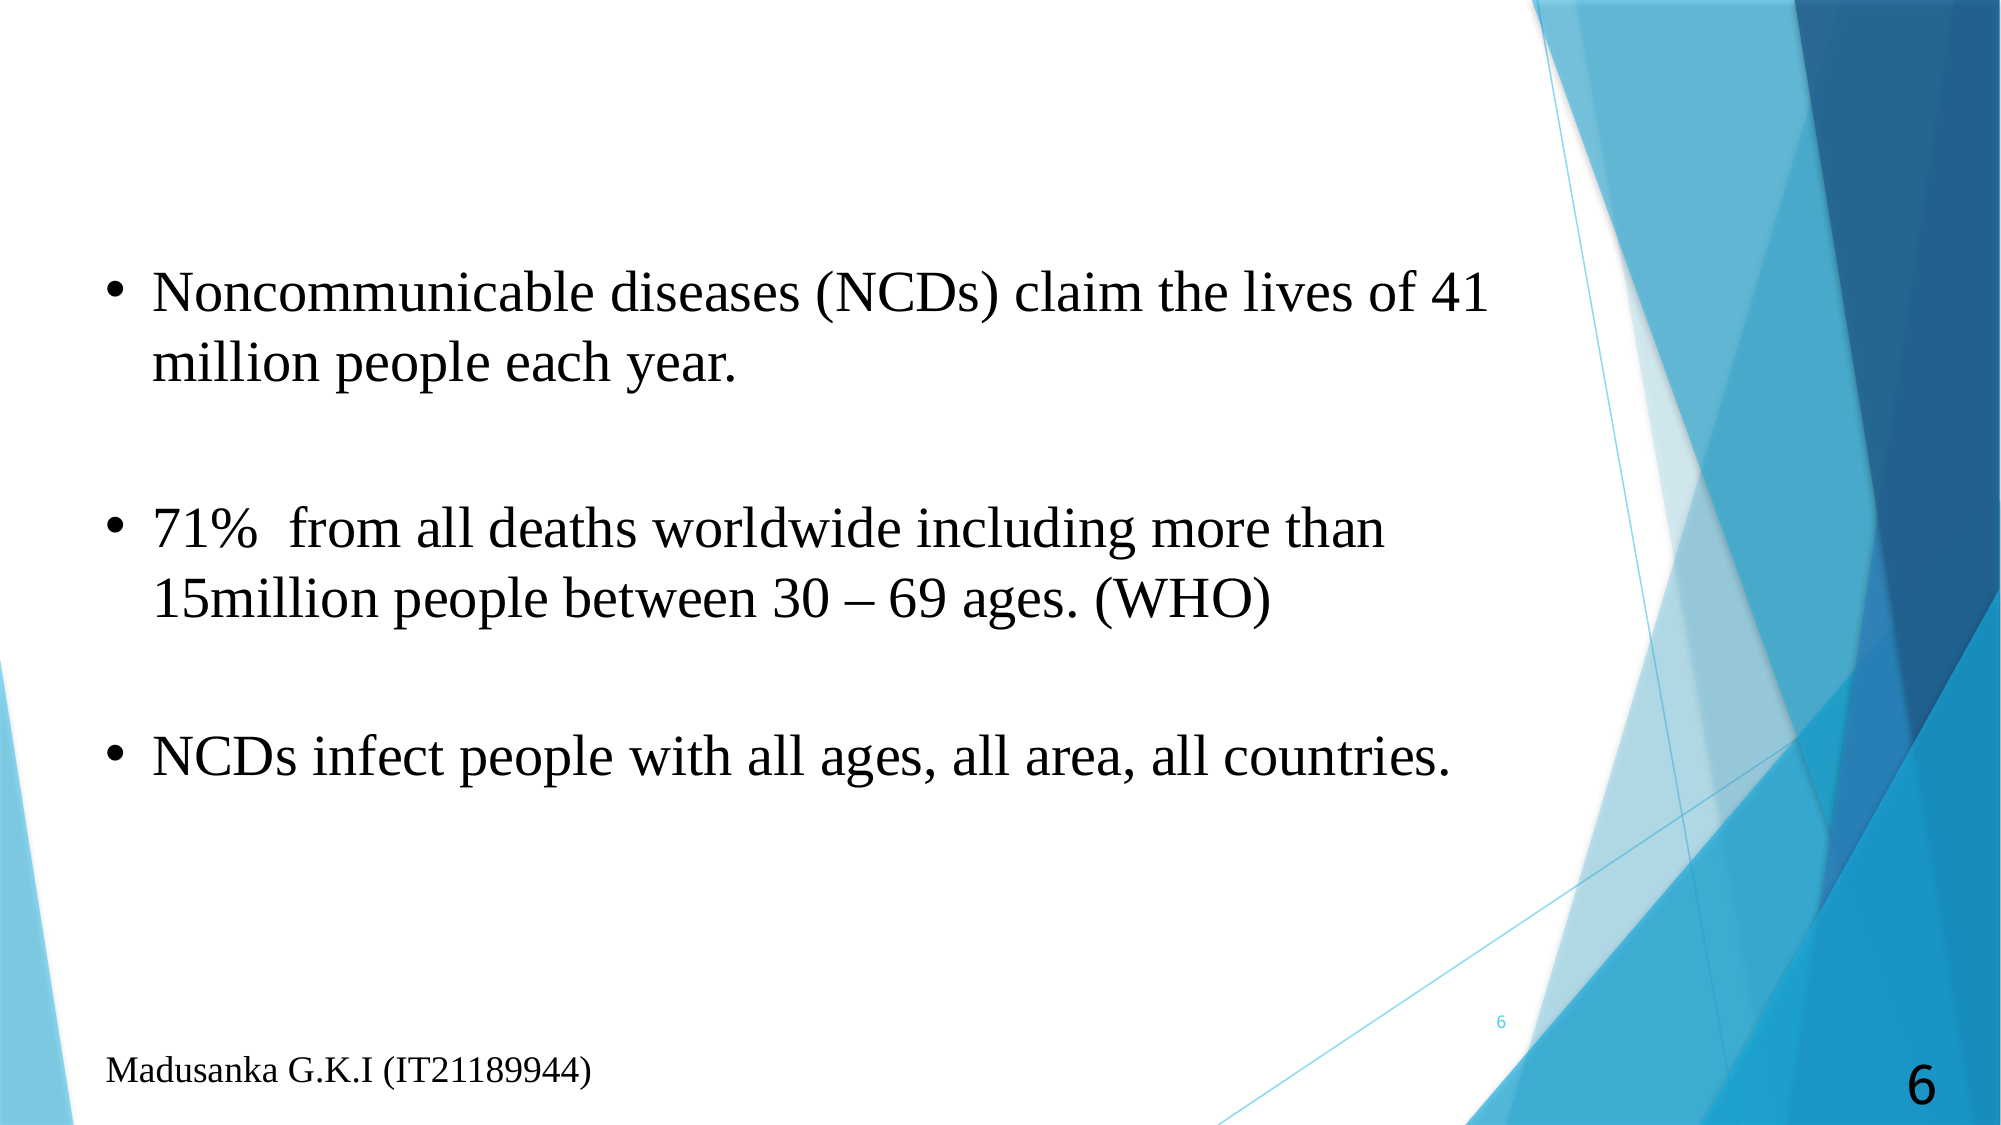

Noncommunicable diseases (NCDs) claim the lives of 41 million people each year.
71%  from all deaths worldwide including more than 15million people between 30 – 69 ages. (WHO)
NCDs infect people with all ages, all area, all countries.
6
Madusanka G.K.I (IT21189944)
6